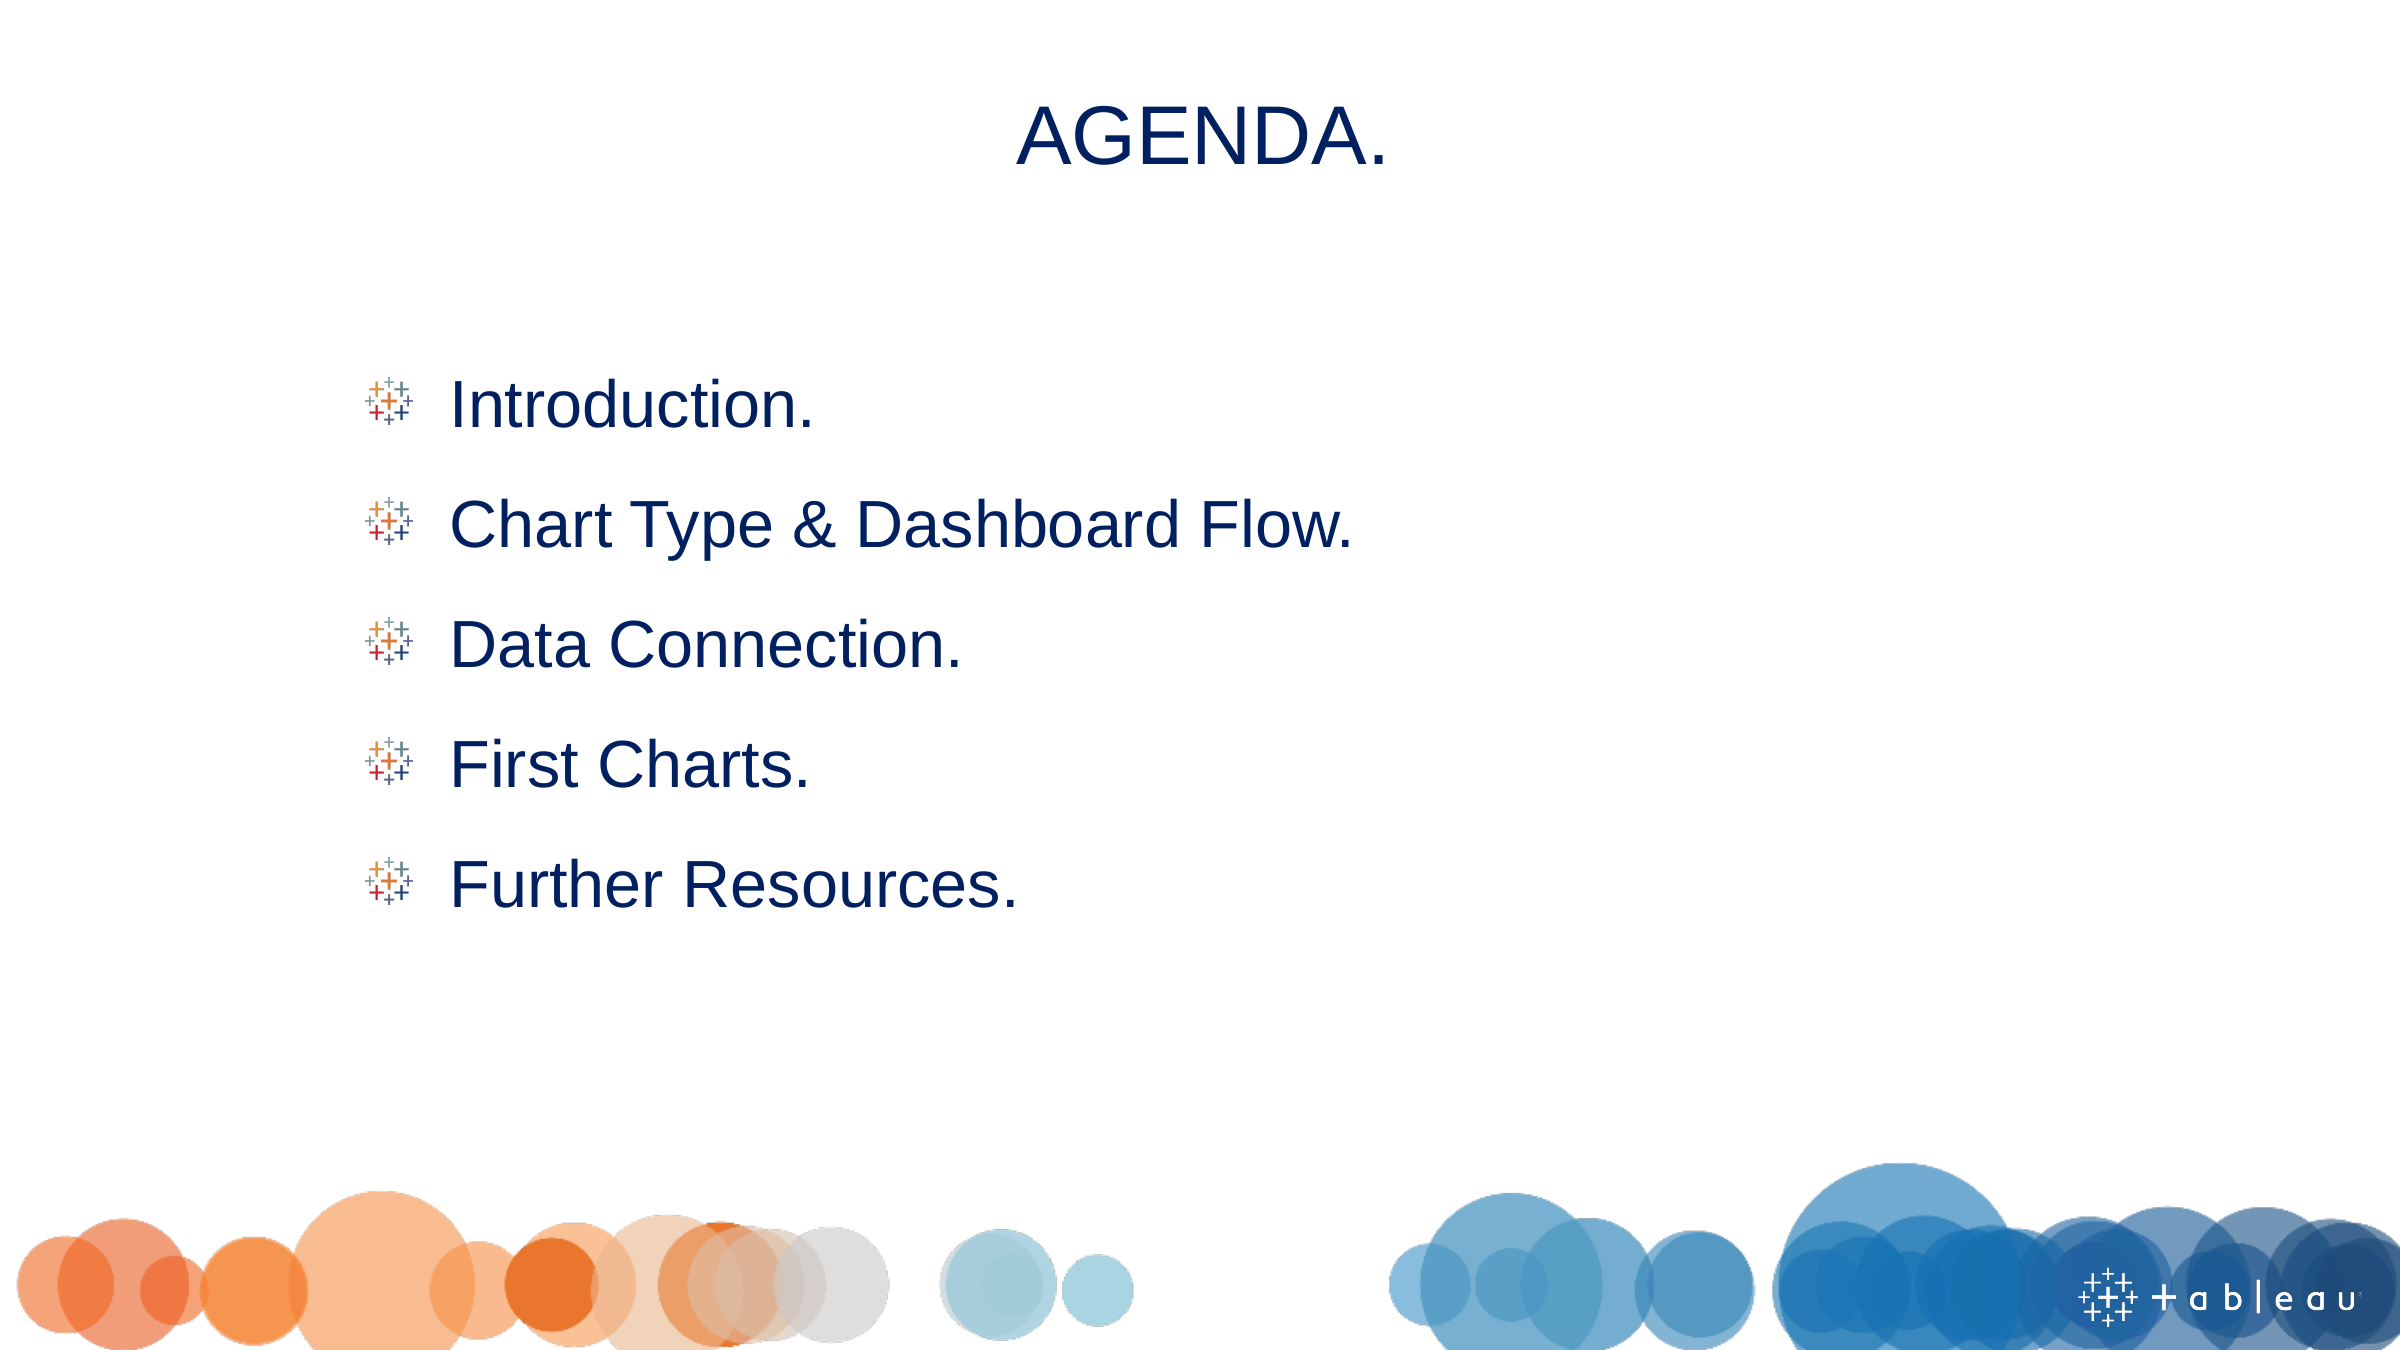

AGENDA.
Introduction.
Chart Type & Dashboard Flow.
Data Connection.
First Charts.
Further Resources.